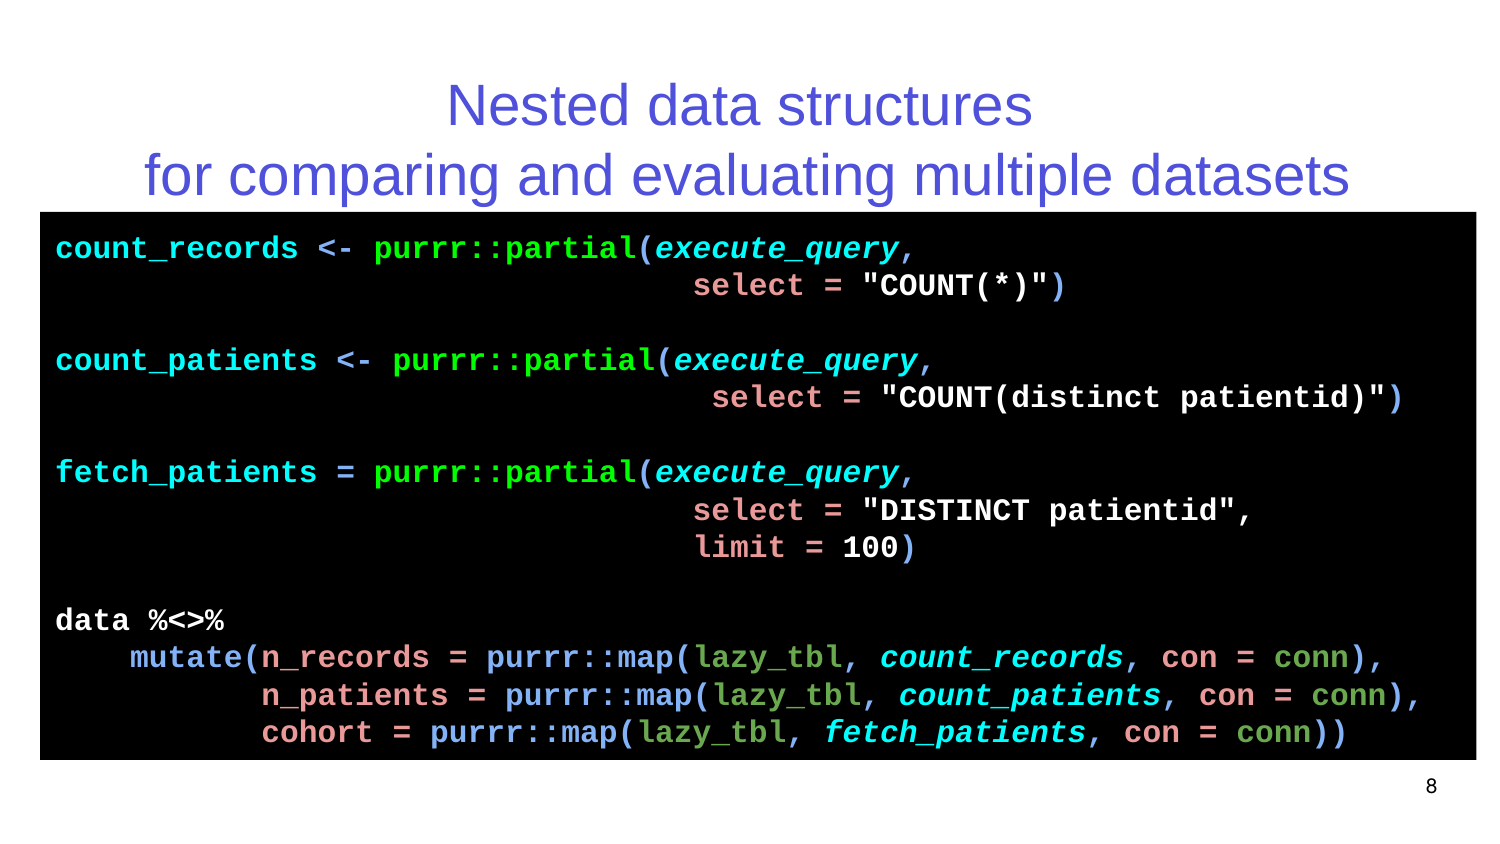

# Nested data structures
for comparing and evaluating multiple datasets
count_records <- purrr::partial(execute_query,
                           	  select = "COUNT(*)")

count_patients <- purrr::partial(execute_query,
                            	   select = "COUNT(distinct patientid)")

fetch_patients = purrr::partial(execute_query,
                            	  select = "DISTINCT patientid",
                            	  limit = 100)

data %<>%
    mutate(n_records = purrr::map(lazy_tbl, count_records, con = conn),
           n_patients = purrr::map(lazy_tbl, count_patients, con = conn),
           cohort = purrr::map(lazy_tbl, fetch_patients, con = conn))

8